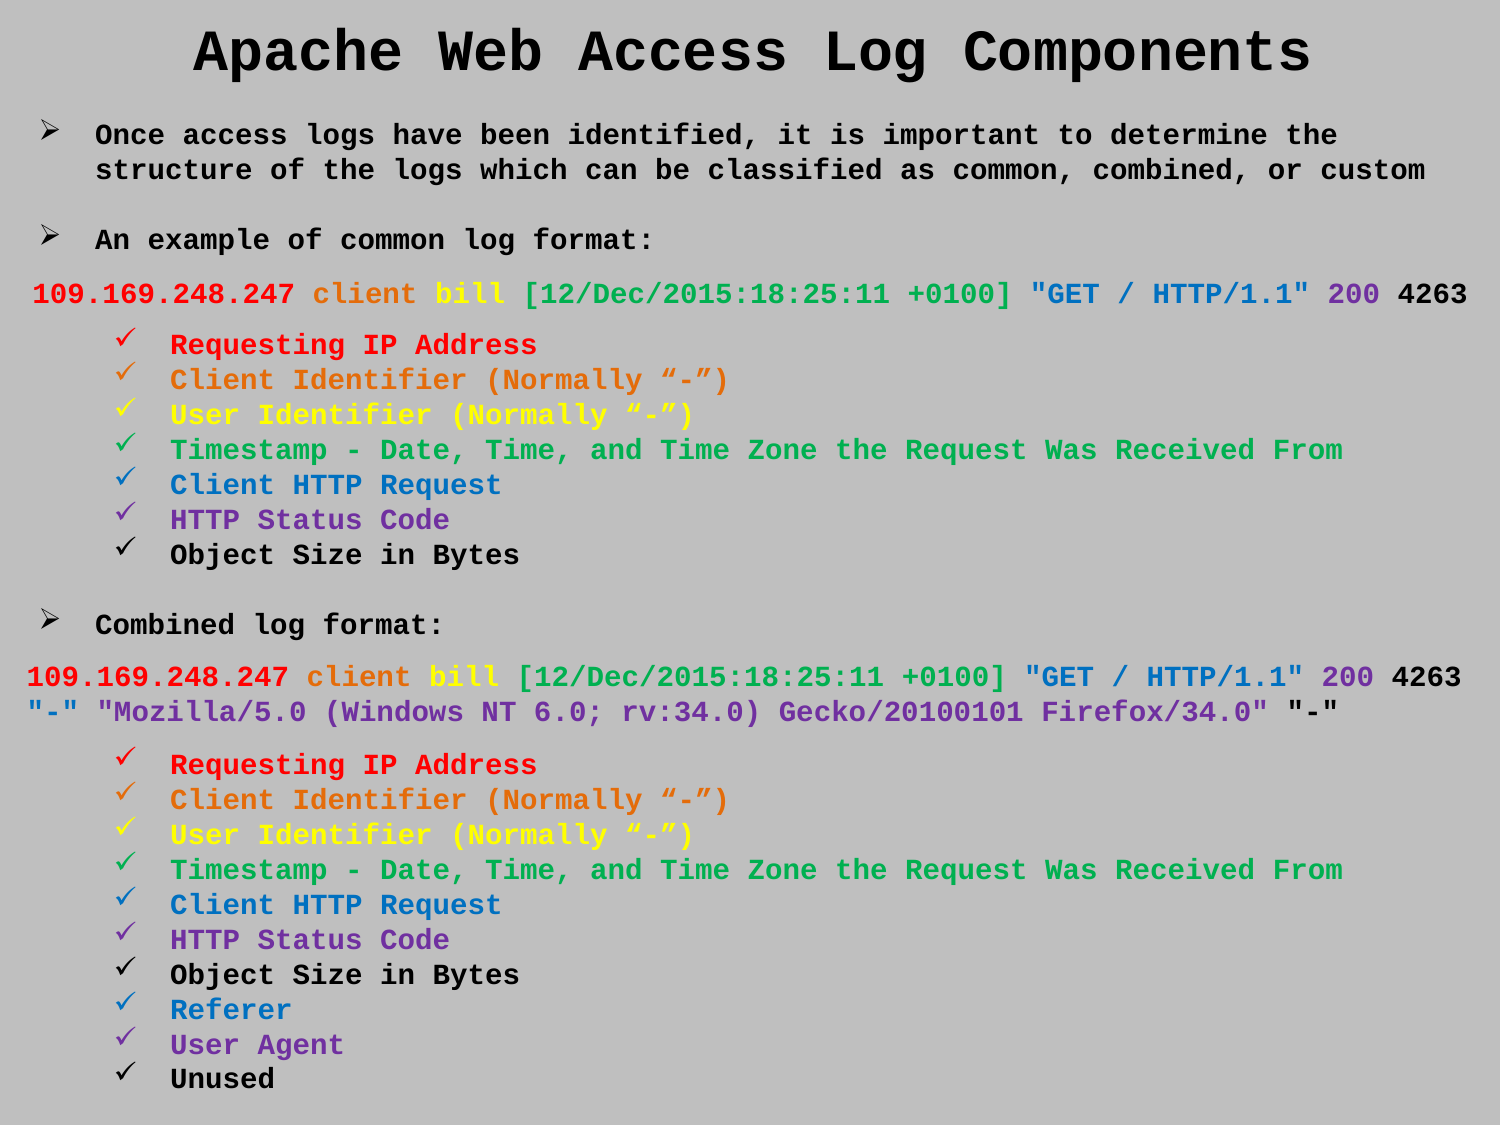

Apache Web Access Log Components
Once access logs have been identified, it is important to determine the structure of the logs which can be classified as common, combined, or custom

An example of common log format:

Requesting IP Address
Client Identifier (Normally “-”)
User Identifier (Normally “-”)
Timestamp - Date, Time, and Time Zone the Request Was Received From
Client HTTP Request
HTTP Status Code
Object Size in Bytes

Combined log format:

Requesting IP Address
Client Identifier (Normally “-”)
User Identifier (Normally “-”)
Timestamp - Date, Time, and Time Zone the Request Was Received From
Client HTTP Request
HTTP Status Code
Object Size in Bytes
Referer
User Agent
Unused

109.169.248.247 client bill [12/Dec/2015:18:25:11 +0100] "GET / HTTP/1.1" 200 4263
109.169.248.247 client bill [12/Dec/2015:18:25:11 +0100] "GET / HTTP/1.1" 200 4263 "-" "Mozilla/5.0 (Windows NT 6.0; rv:34.0) Gecko/20100101 Firefox/34.0" "-"